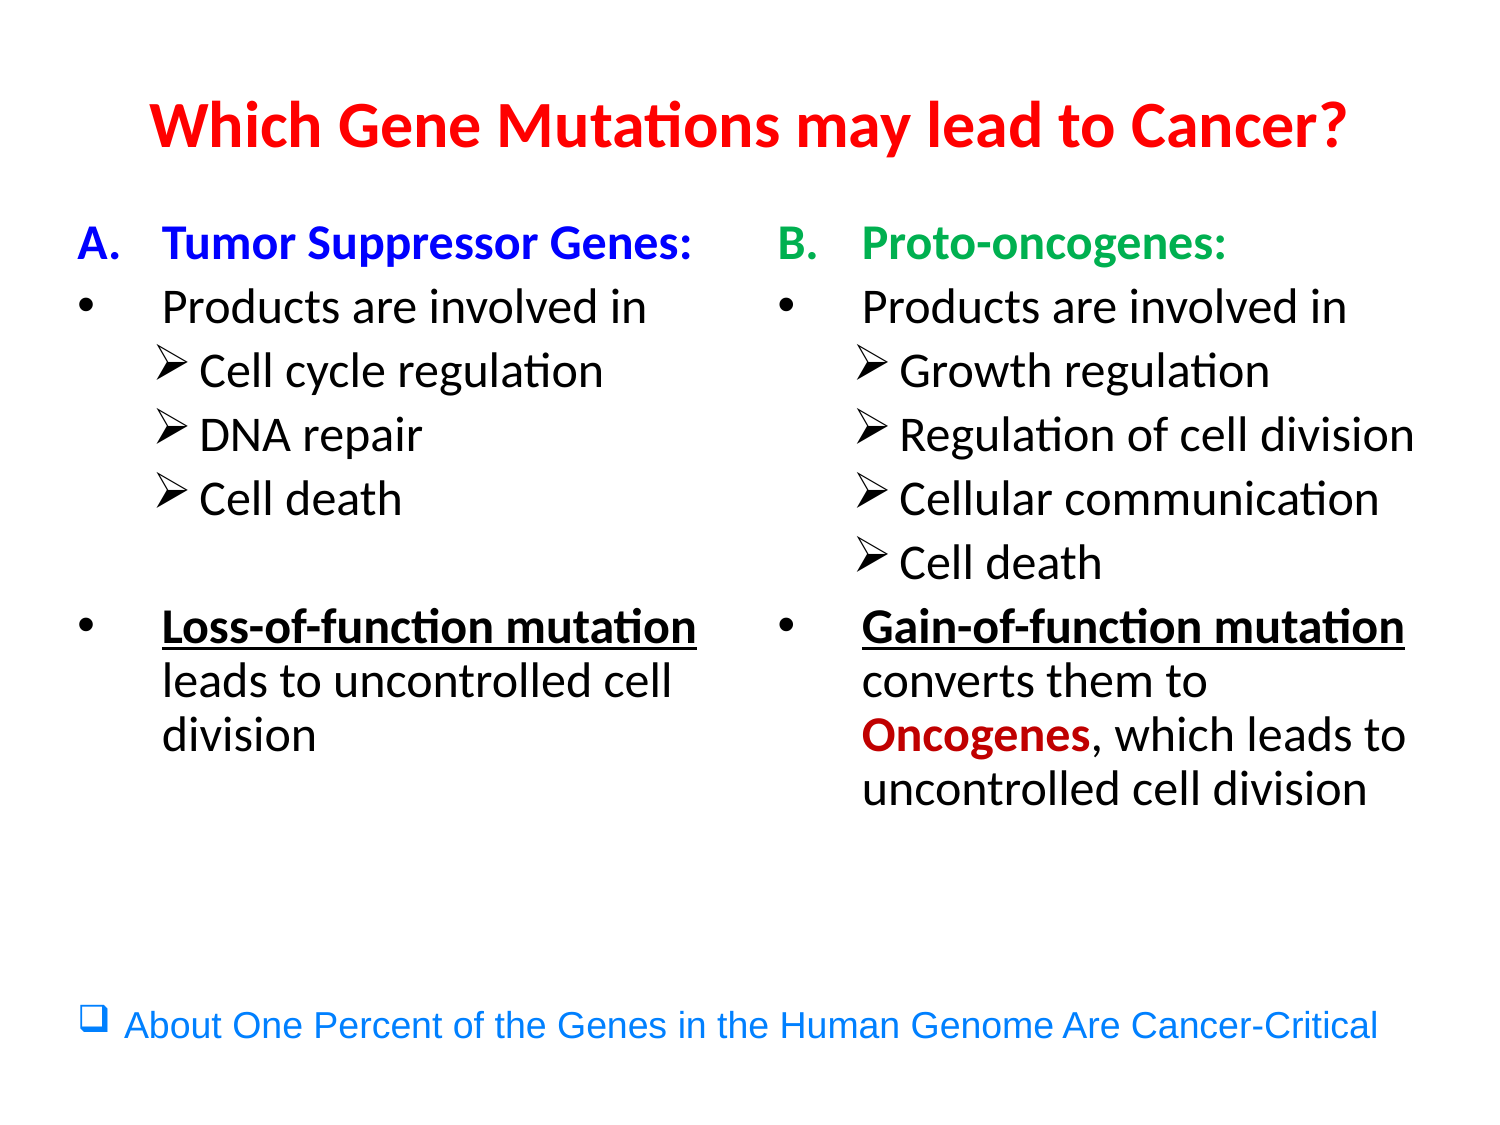

# Which Gene Mutations may lead to Cancer?
Tumor Suppressor Genes:
Products are involved in
Cell cycle regulation
DNA repair
Cell death

Loss-of-function mutation leads to uncontrolled cell division
Proto-oncogenes:
Products are involved in
Growth regulation
Regulation of cell division
Cellular communication
Cell death
Gain-of-function mutation converts them to Oncogenes, which leads to uncontrolled cell division
About One Percent of the Genes in the Human Genome Are Cancer-Critical